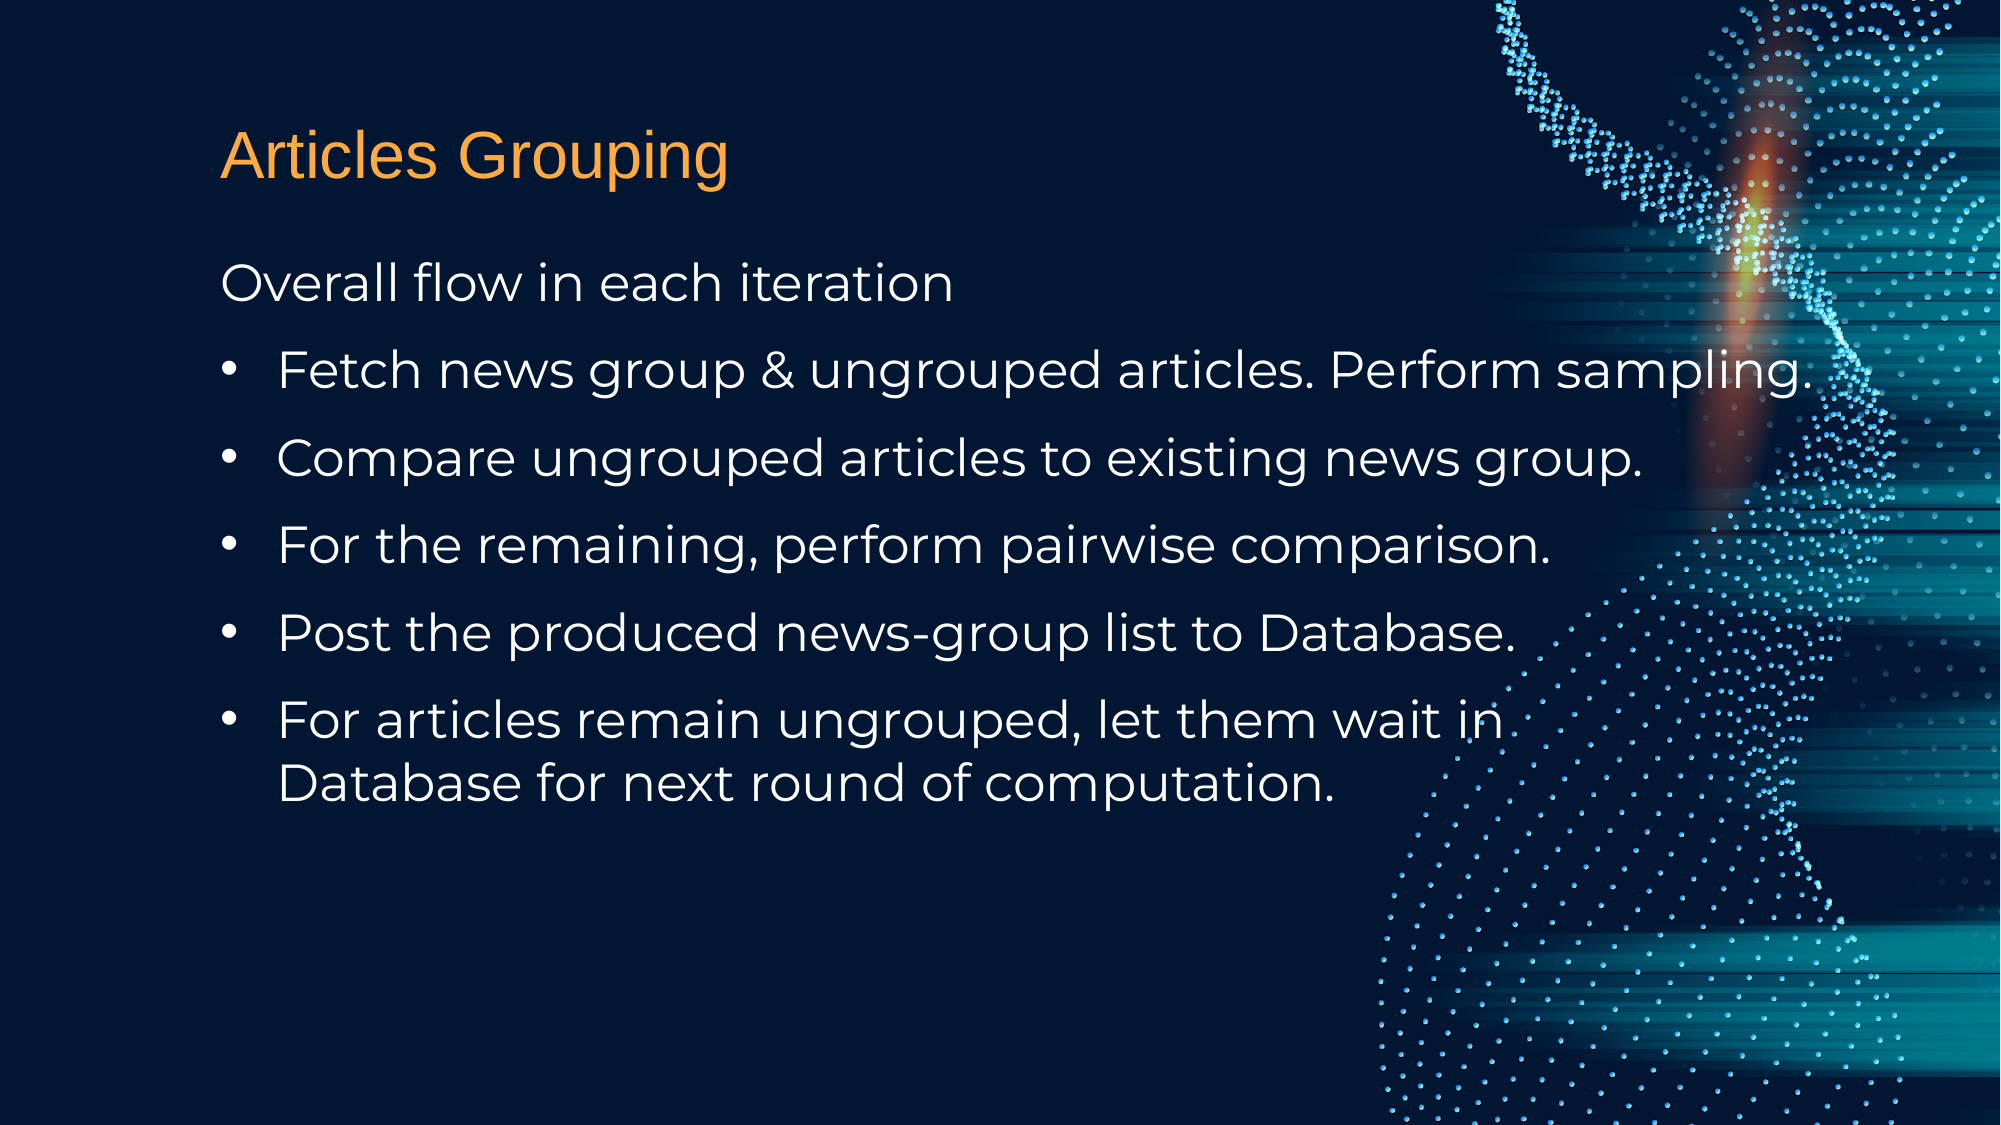

# Articles Grouping
Overall flow in each iteration
Fetch news group & ungrouped articles. Perform sampling.
Compare ungrouped articles to existing news group.
For the remaining, perform pairwise comparison.
Post the produced news-group list to Database.
For articles remain ungrouped, let them wait in
Database for next round of computation.